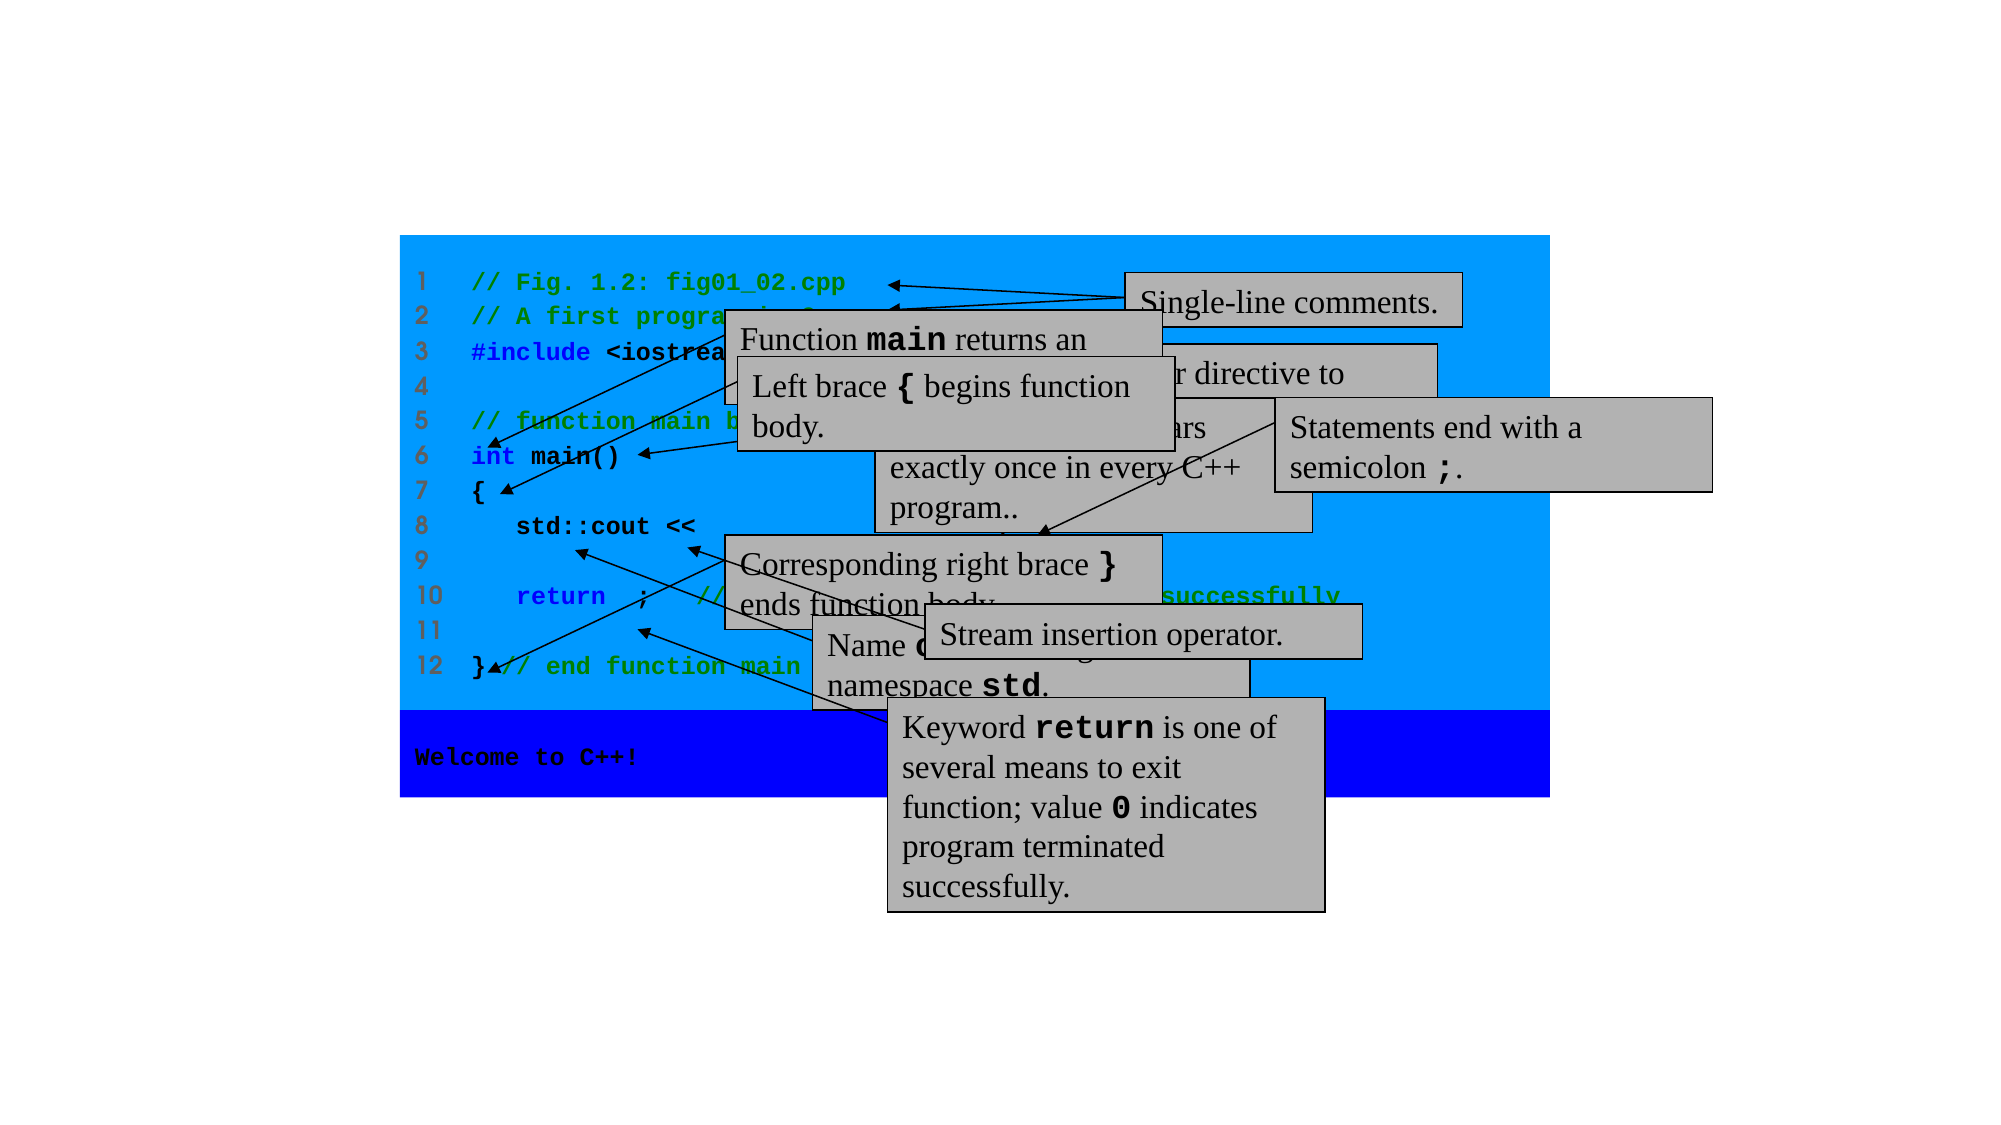

1      // Fig. 1.2: fig01_02.cpp
2      // A first program in C++.
3      #include <iostream>
4
5      // function main begins program execution
6      int main()
7      {
8         std::cout << "Welcome to C++!\n";
9
10       return 0;   // indicate that program ended successfully
11
12    } // end function main

Single-line comments.

Function main returns an integer value.

Preprocessor directive to include input/output stream header file <iostream>.

Left brace { begins function body.

Statements end with a semicolon ;.

Function main appears exactly once in every C++ program..

Corresponding right brace } ends function body.

Stream insertion operator.

Name cout belongs to namespace std.

Keyword return is one of several means to exit function; value 0 indicates program terminated successfully.
Welcome to C++!